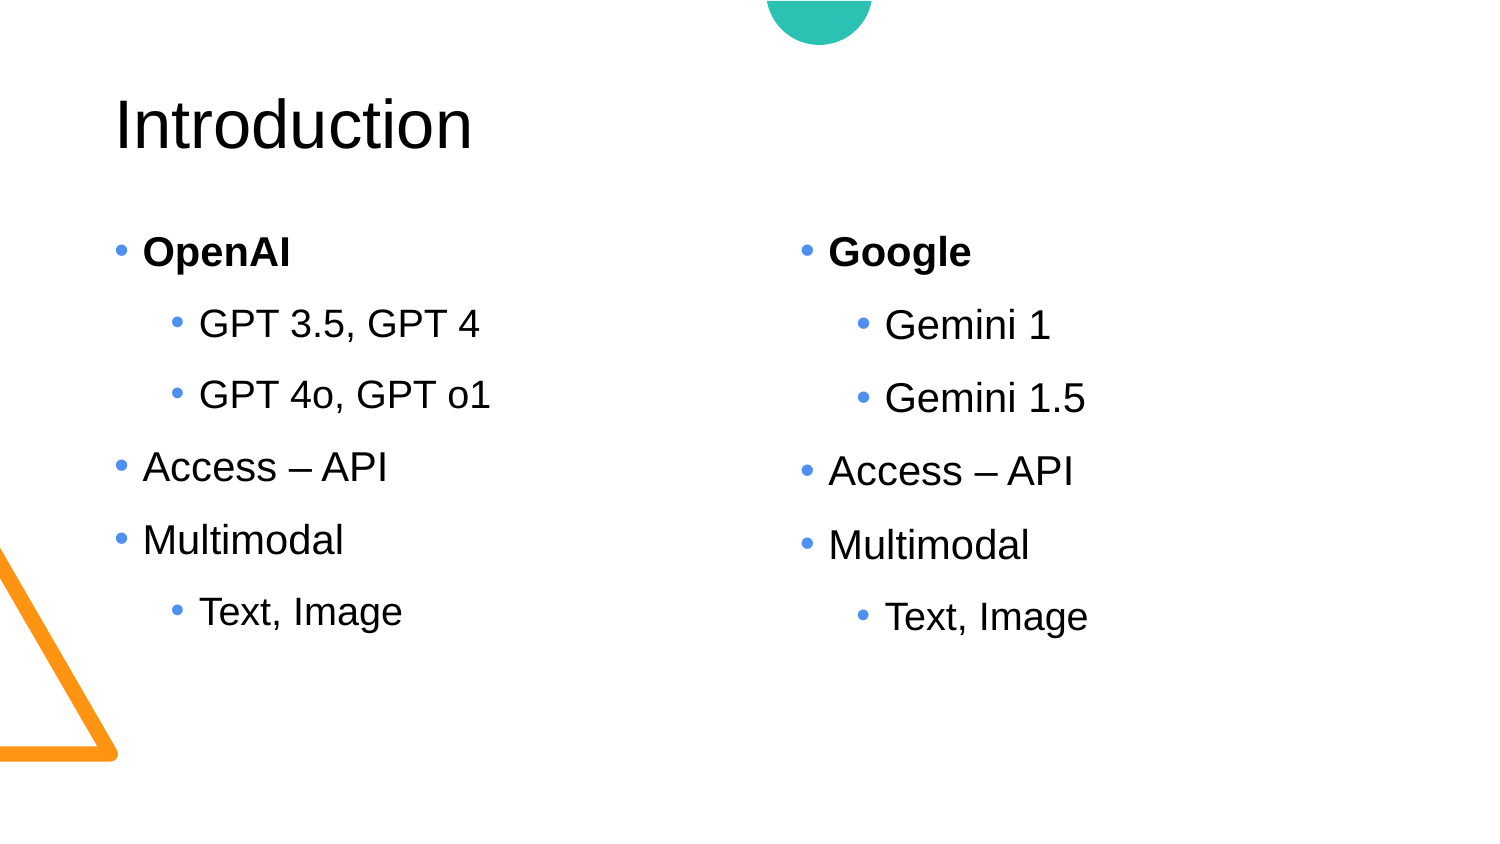

# Introduction
OpenAI
GPT 3.5, GPT 4
GPT 4o, GPT o1
Access – API
Multimodal
Text, Image
Google
Gemini 1
Gemini 1.5
Access – API
Multimodal
Text, Image